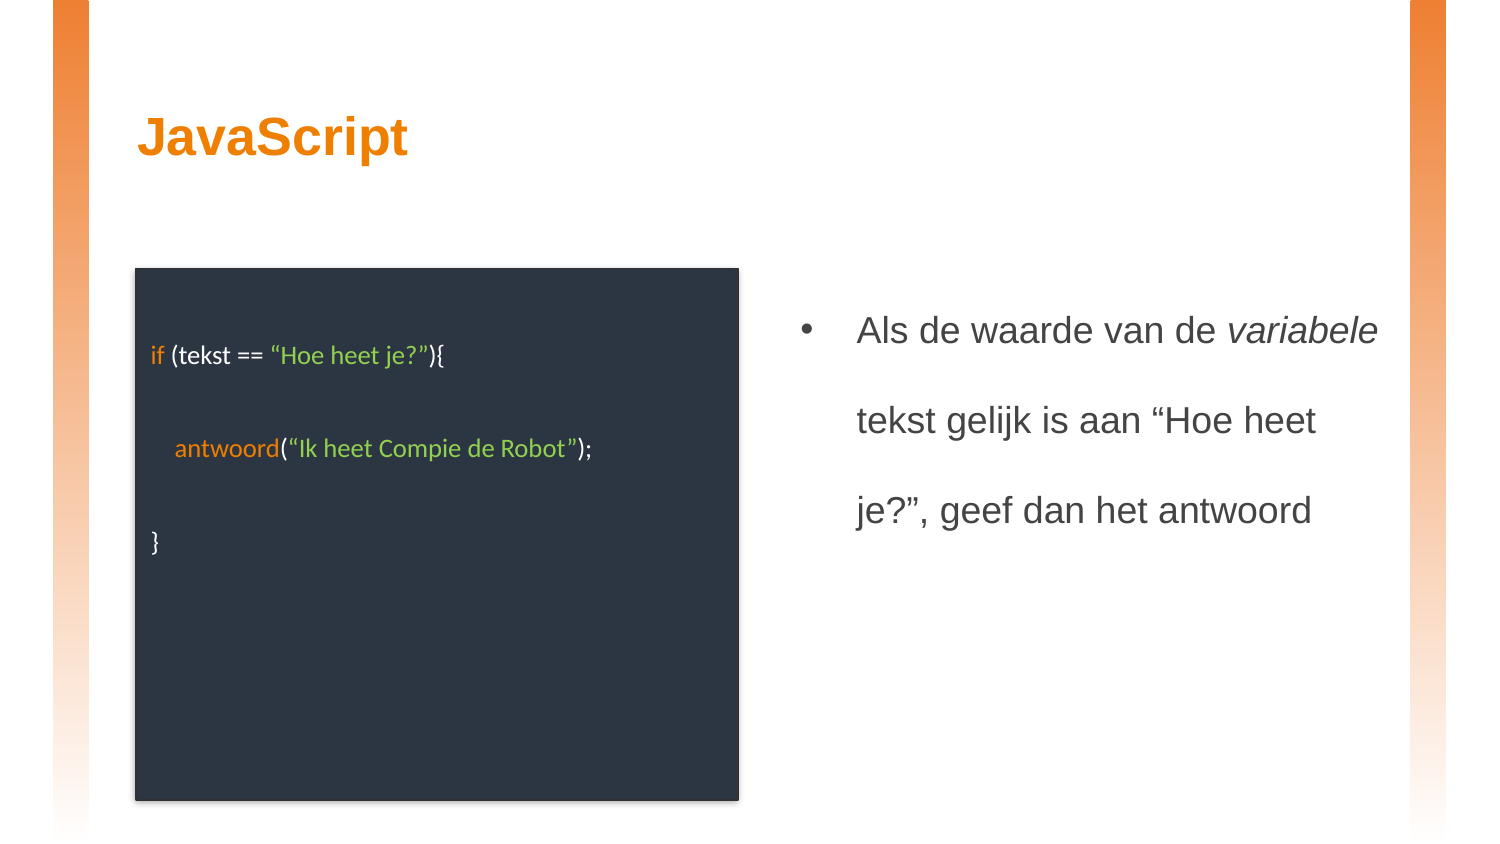

# JavaScript

Als de waarde van de variabele tekst gelijk is aan “Hoe heet je?”, geef dan het antwoord
if (tekst == “Hoe heet je?”){
    antwoord(“Ik heet Compie de Robot”);
}